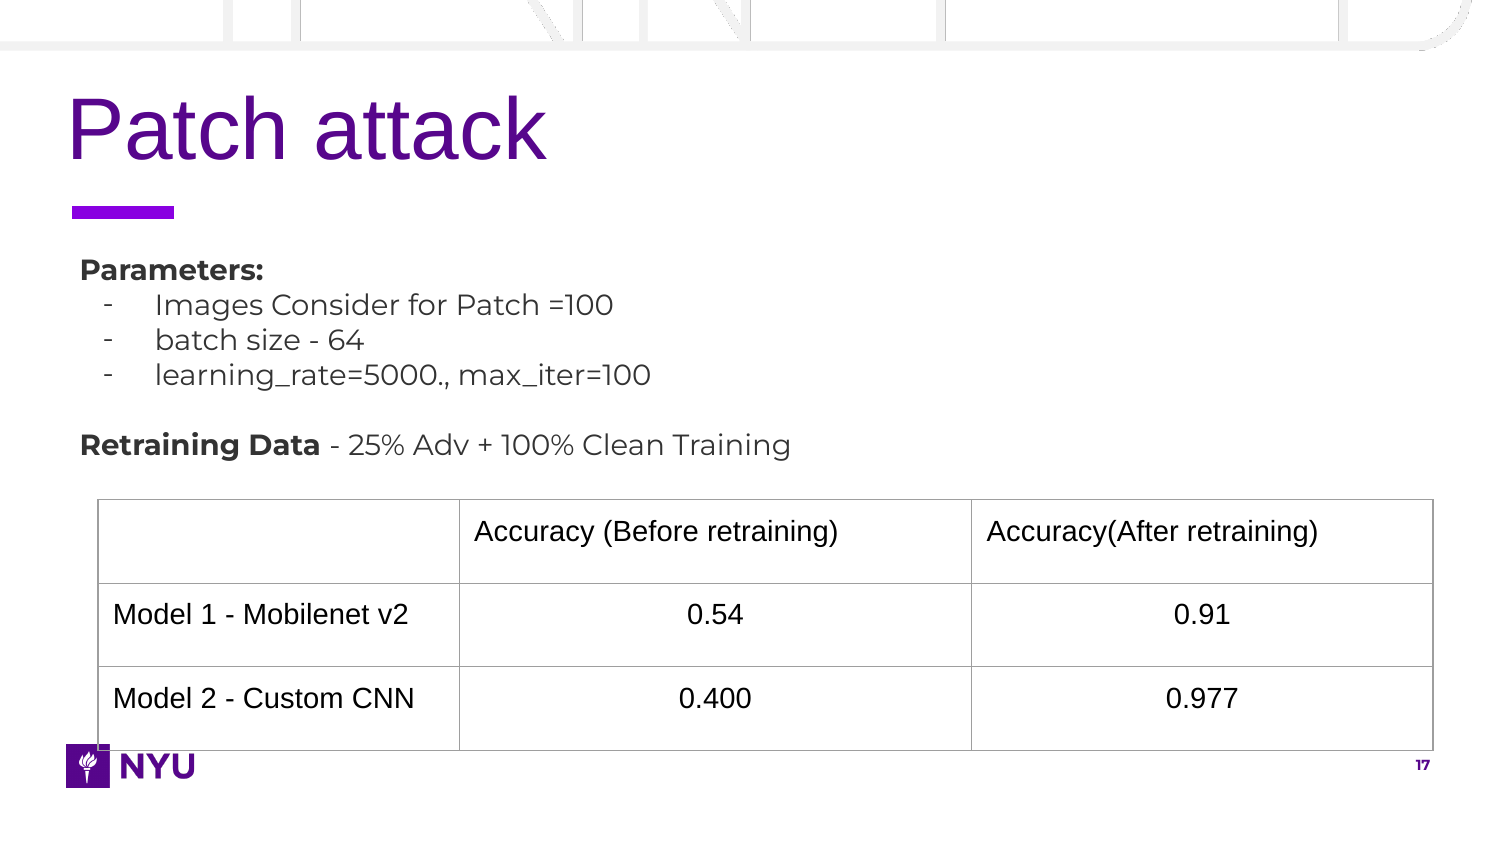

# Patch attack
Parameters:
Images Consider for Patch =100
batch size - 64
learning_rate=5000., max_iter=100

Retraining Data - 25% Adv + 100% Clean Training

|  | Accuracy (Before retraining) | Accuracy(After retraining) |
| --- | --- | --- |
| Model 1 - Mobilenet v2 | 0.54 | 0.91 |
| Model 2 - Custom CNN | 0.400 | 0.977 |